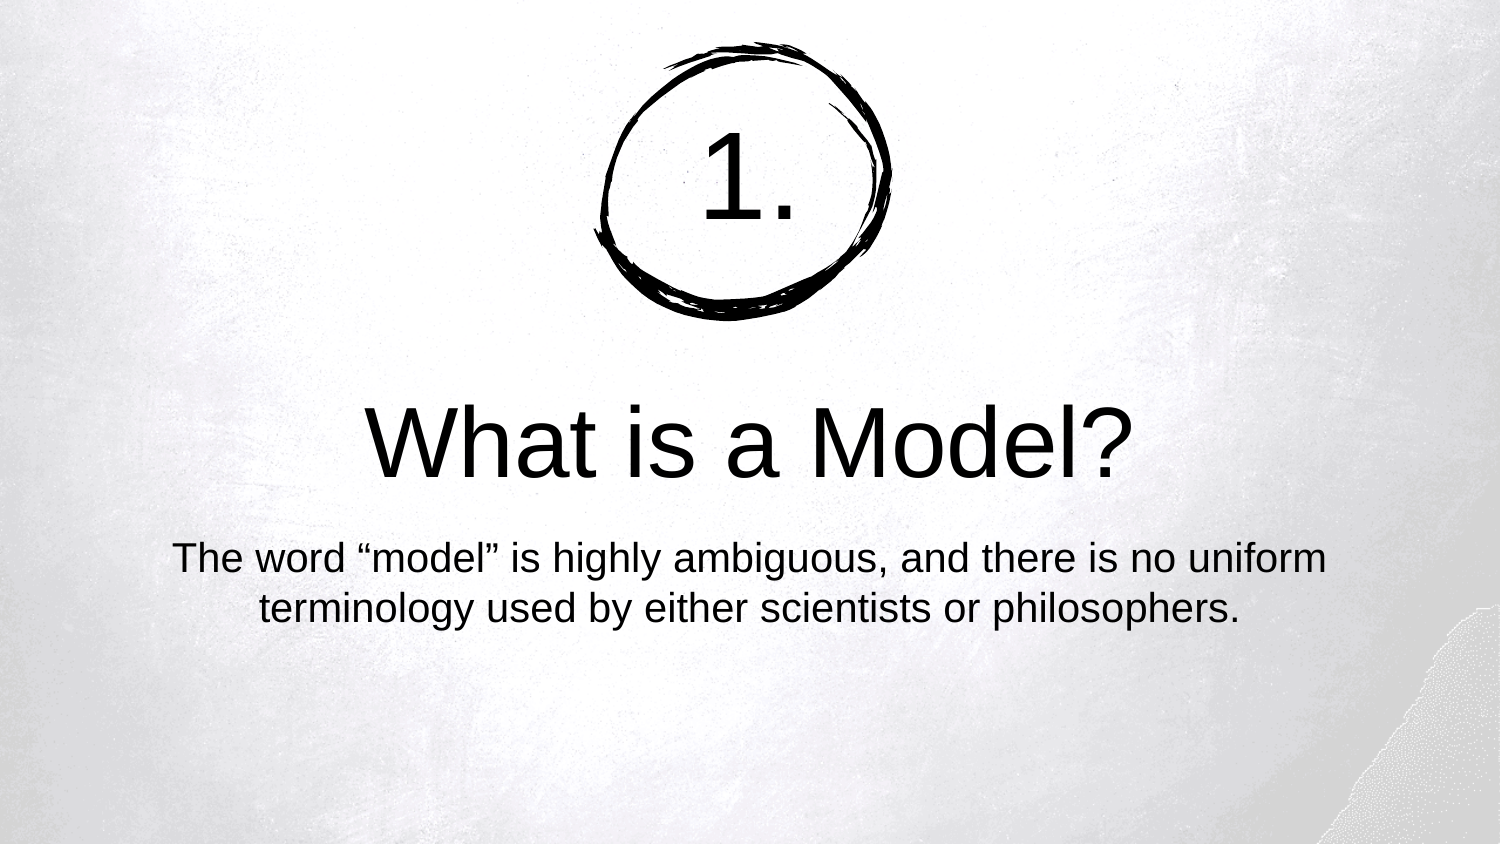

# 1.

What is a Model?
The word “model” is highly ambiguous, and there is no uniform terminology used by either scientists or philosophers.